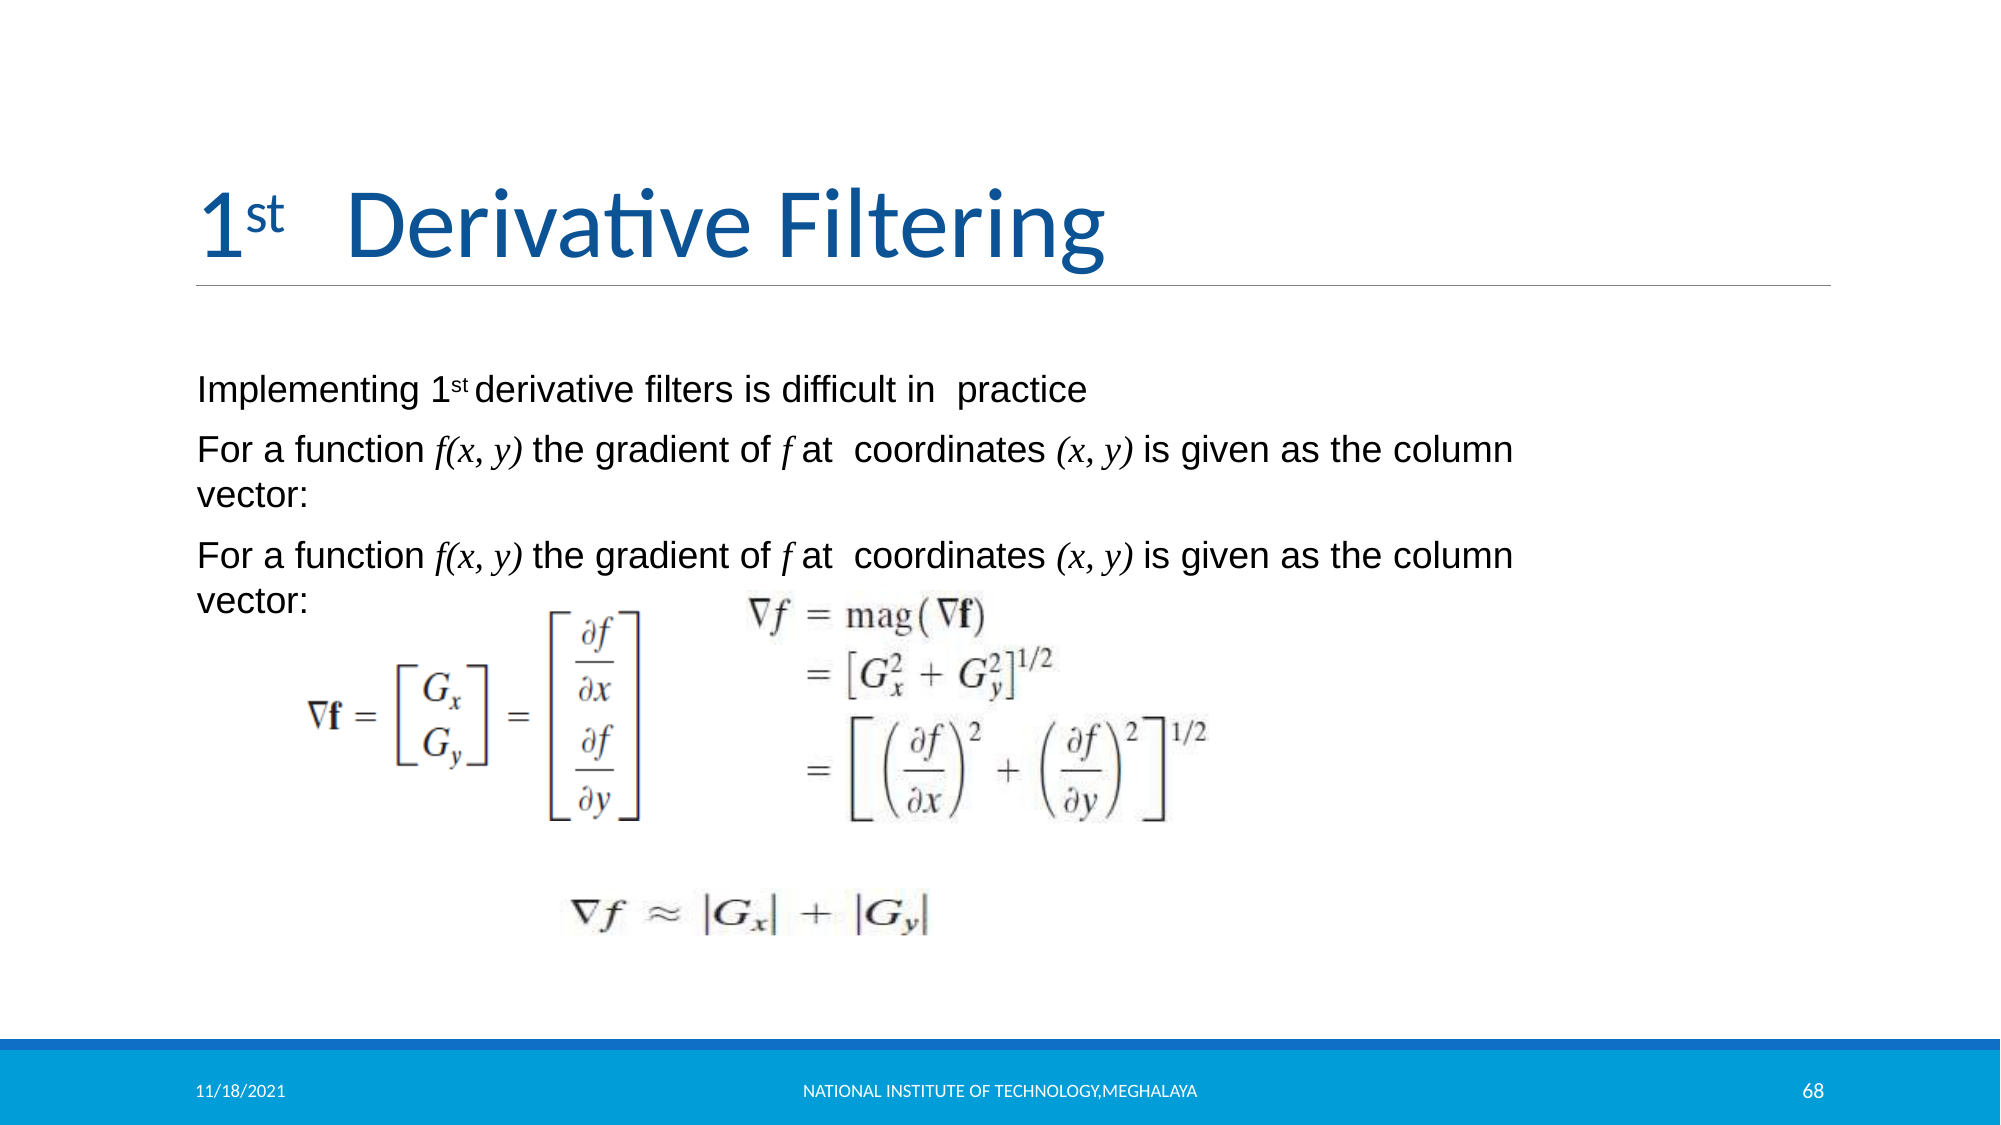

# 1st	Derivative Filtering
Implementing 1st derivative filters is difficult in  practice
For a function f(x, y) the gradient of f at  coordinates (x, y) is given as the column  vector:
For a function f(x, y) the gradient of f at  coordinates (x, y) is given as the column  vector:

11/18/2021
National Institute of Technology,Meghalaya
68